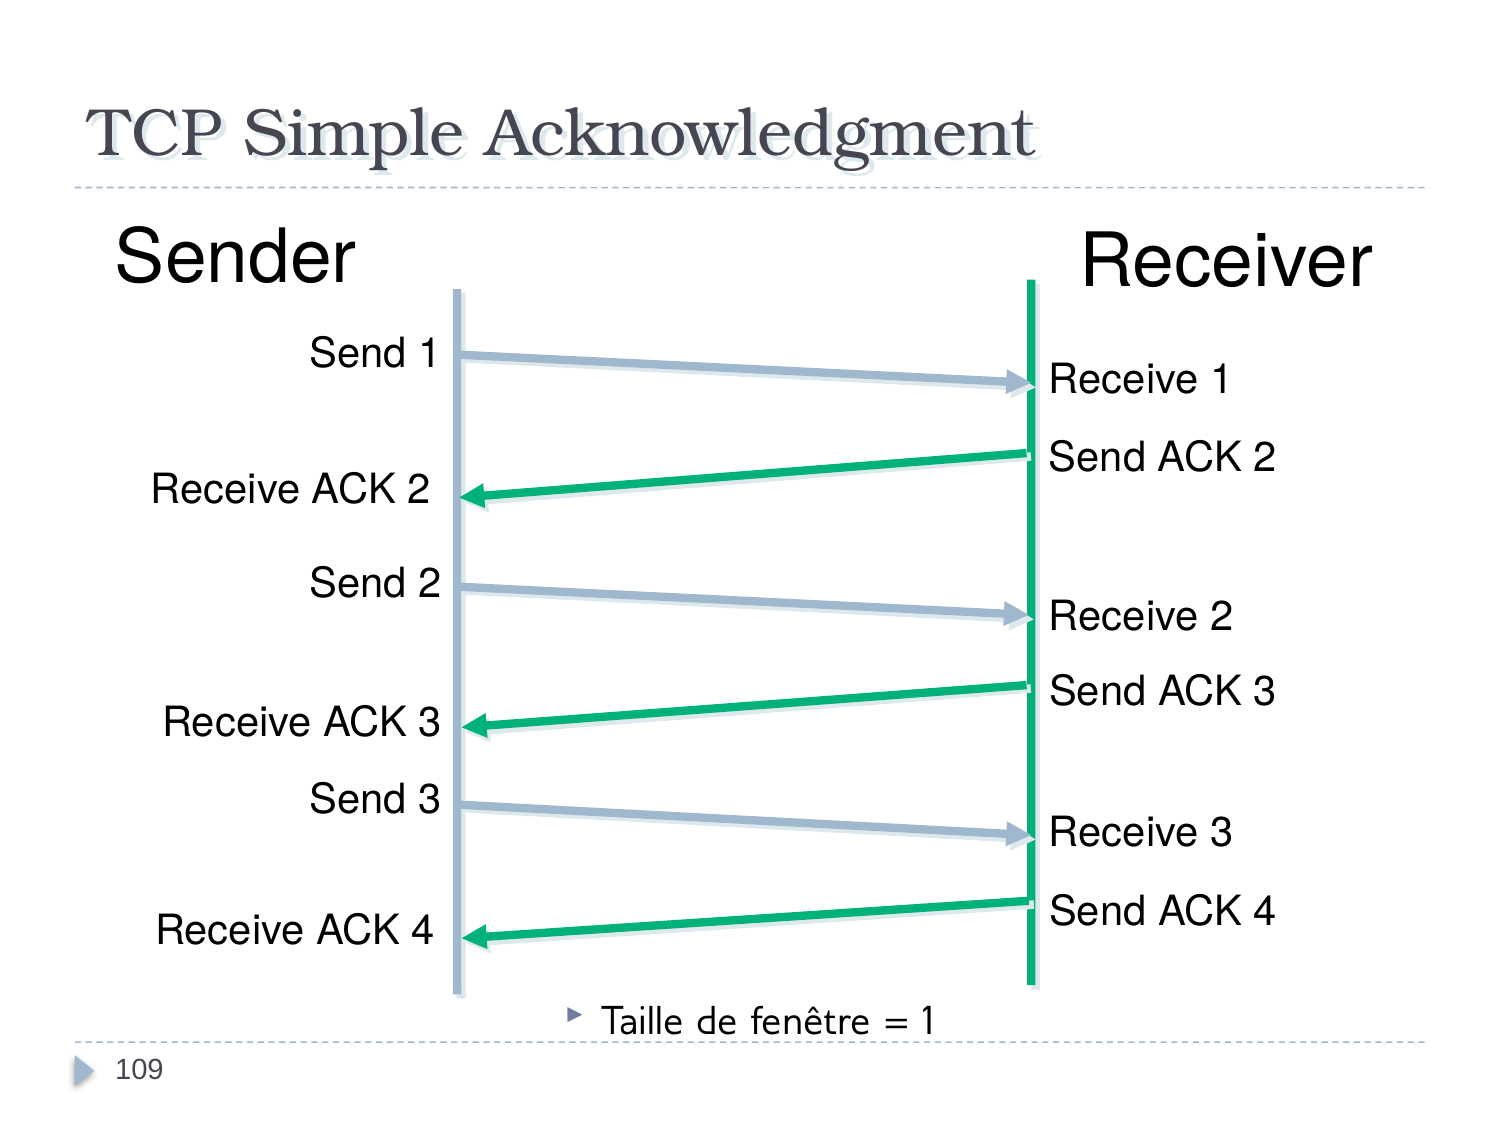

# TCP Simple Acknowledgment
 Sender
 Receiver

Send 1
Receive 1

Send ACK 2

Receive ACK 2
Send 2
Receive 2

Send ACK 3

Receive ACK 3
Send 3
Receive 3

Send ACK 4
Receive ACK 4

Taille de fenêtre = 1
109